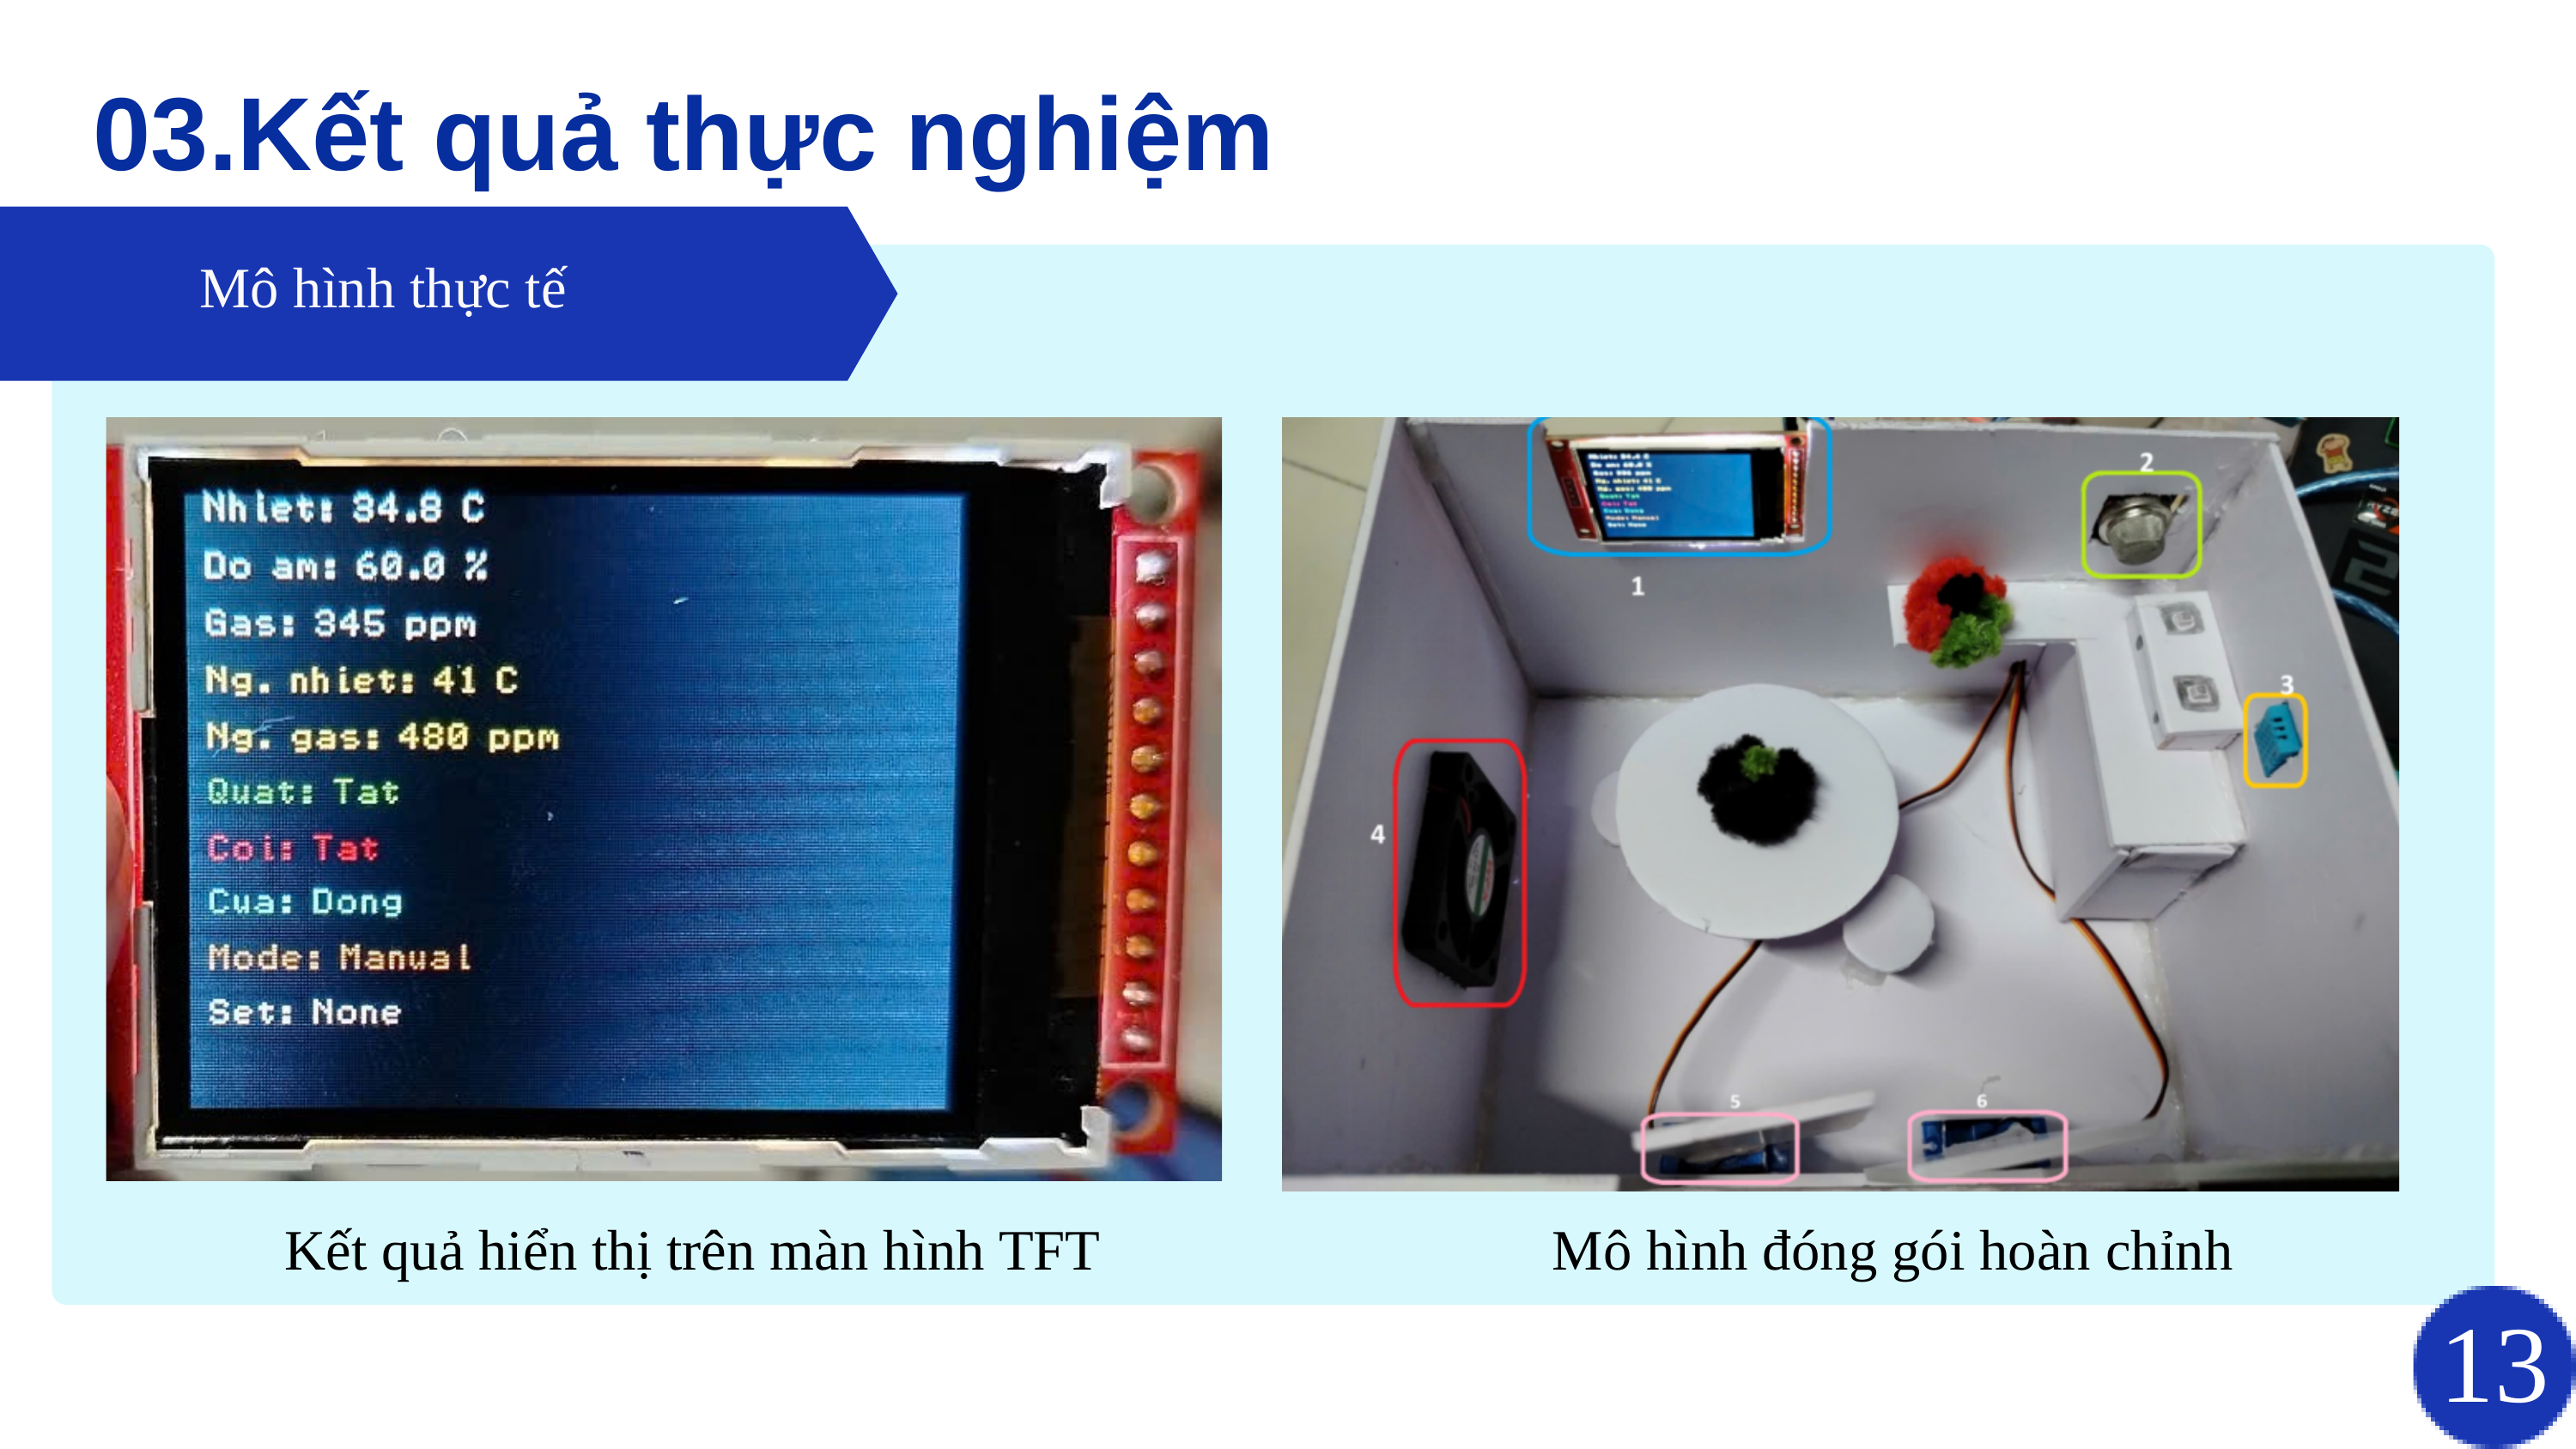

03.Kết quả thực nghiệm

Mô hình thực tế

Kết quả hiển thị trên màn hình TFT
Mô hình đóng gói hoàn chỉnh
13